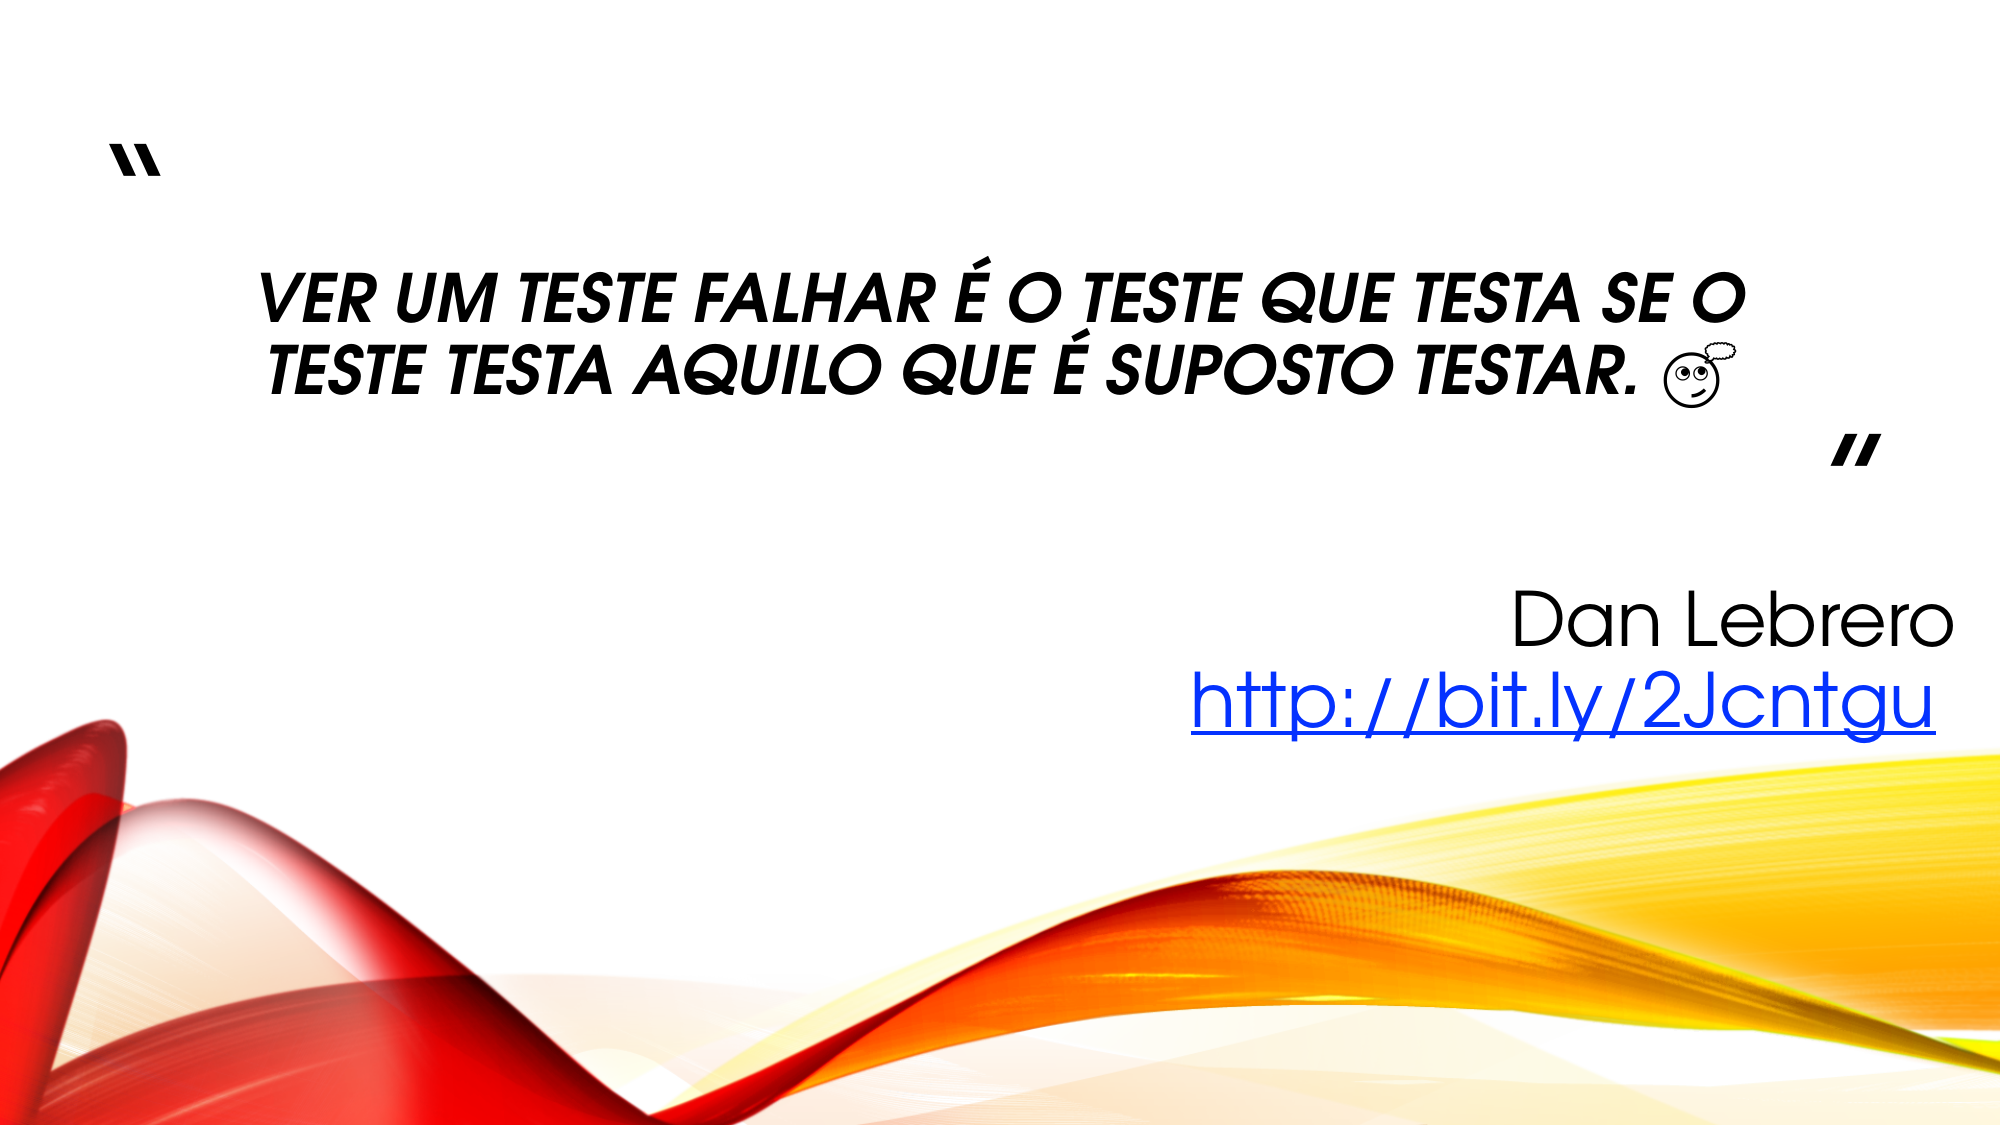

# Ver um teste falhar é o teste que testa se o teste testa aquilo que é suposto testar. 🤔
Dan Lebrero
http://bit.ly/2Jcntgu